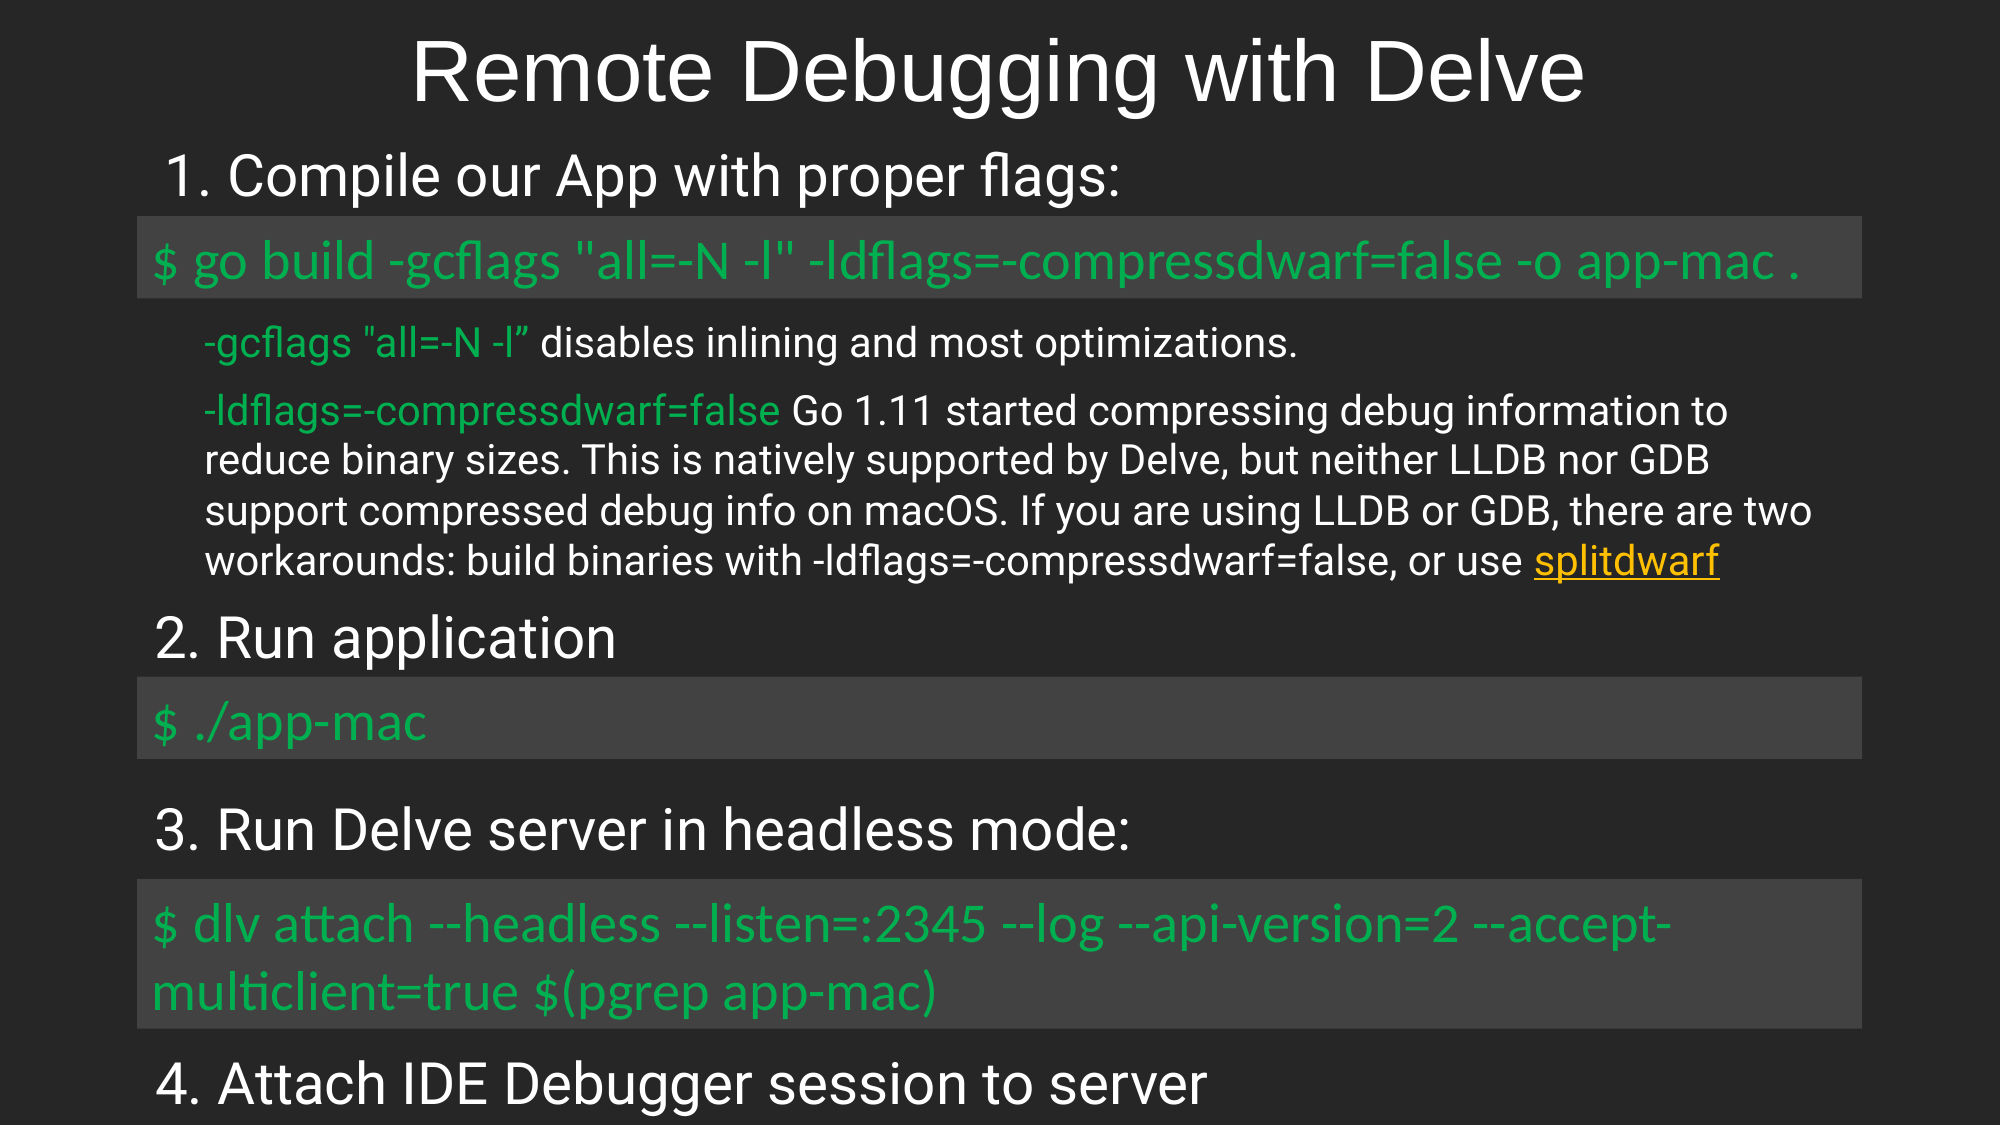

# Remote Debugging with Delve
1. Compile our App with proper flags:
$ go build -gcflags "all=-N -l" -ldflags=-compressdwarf=false -o app-mac .
-gcflags "all=-N -l” disables inlining and most optimizations.
-ldflags=-compressdwarf=false Go 1.11 started compressing debug information to reduce binary sizes. This is natively supported by Delve, but neither LLDB nor GDB support compressed debug info on macOS. If you are using LLDB or GDB, there are two workarounds: build binaries with -ldflags=-compressdwarf=false, or use splitdwarf
2. Run application
$ ./app-mac
3. Run Delve server in headless mode:
$ dlv attach --headless --listen=:2345 --log --api-version=2 --accept-multiclient=true $(pgrep app-mac)
4. Attach IDE Debugger session to server